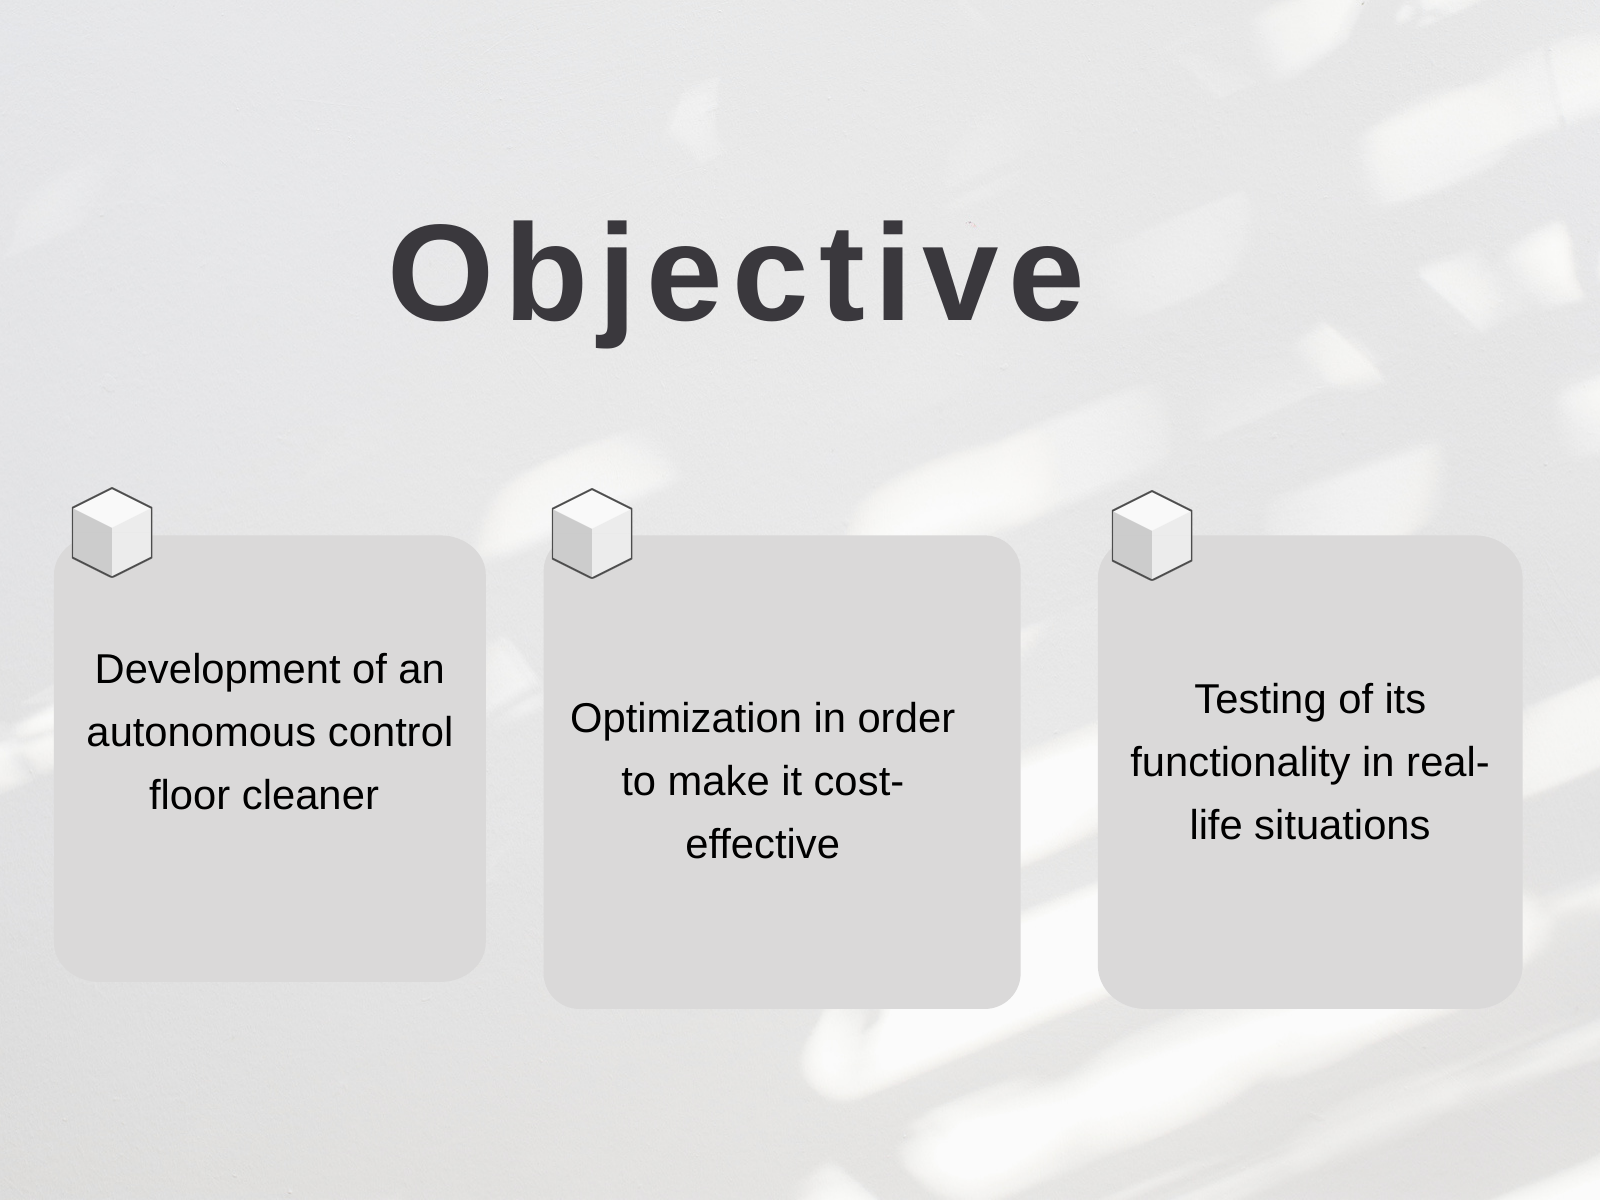

Objective

Development of an autonomous control floor cleaner

Optimization in order to make it cost-effective

Testing of its functionality in real-life situations